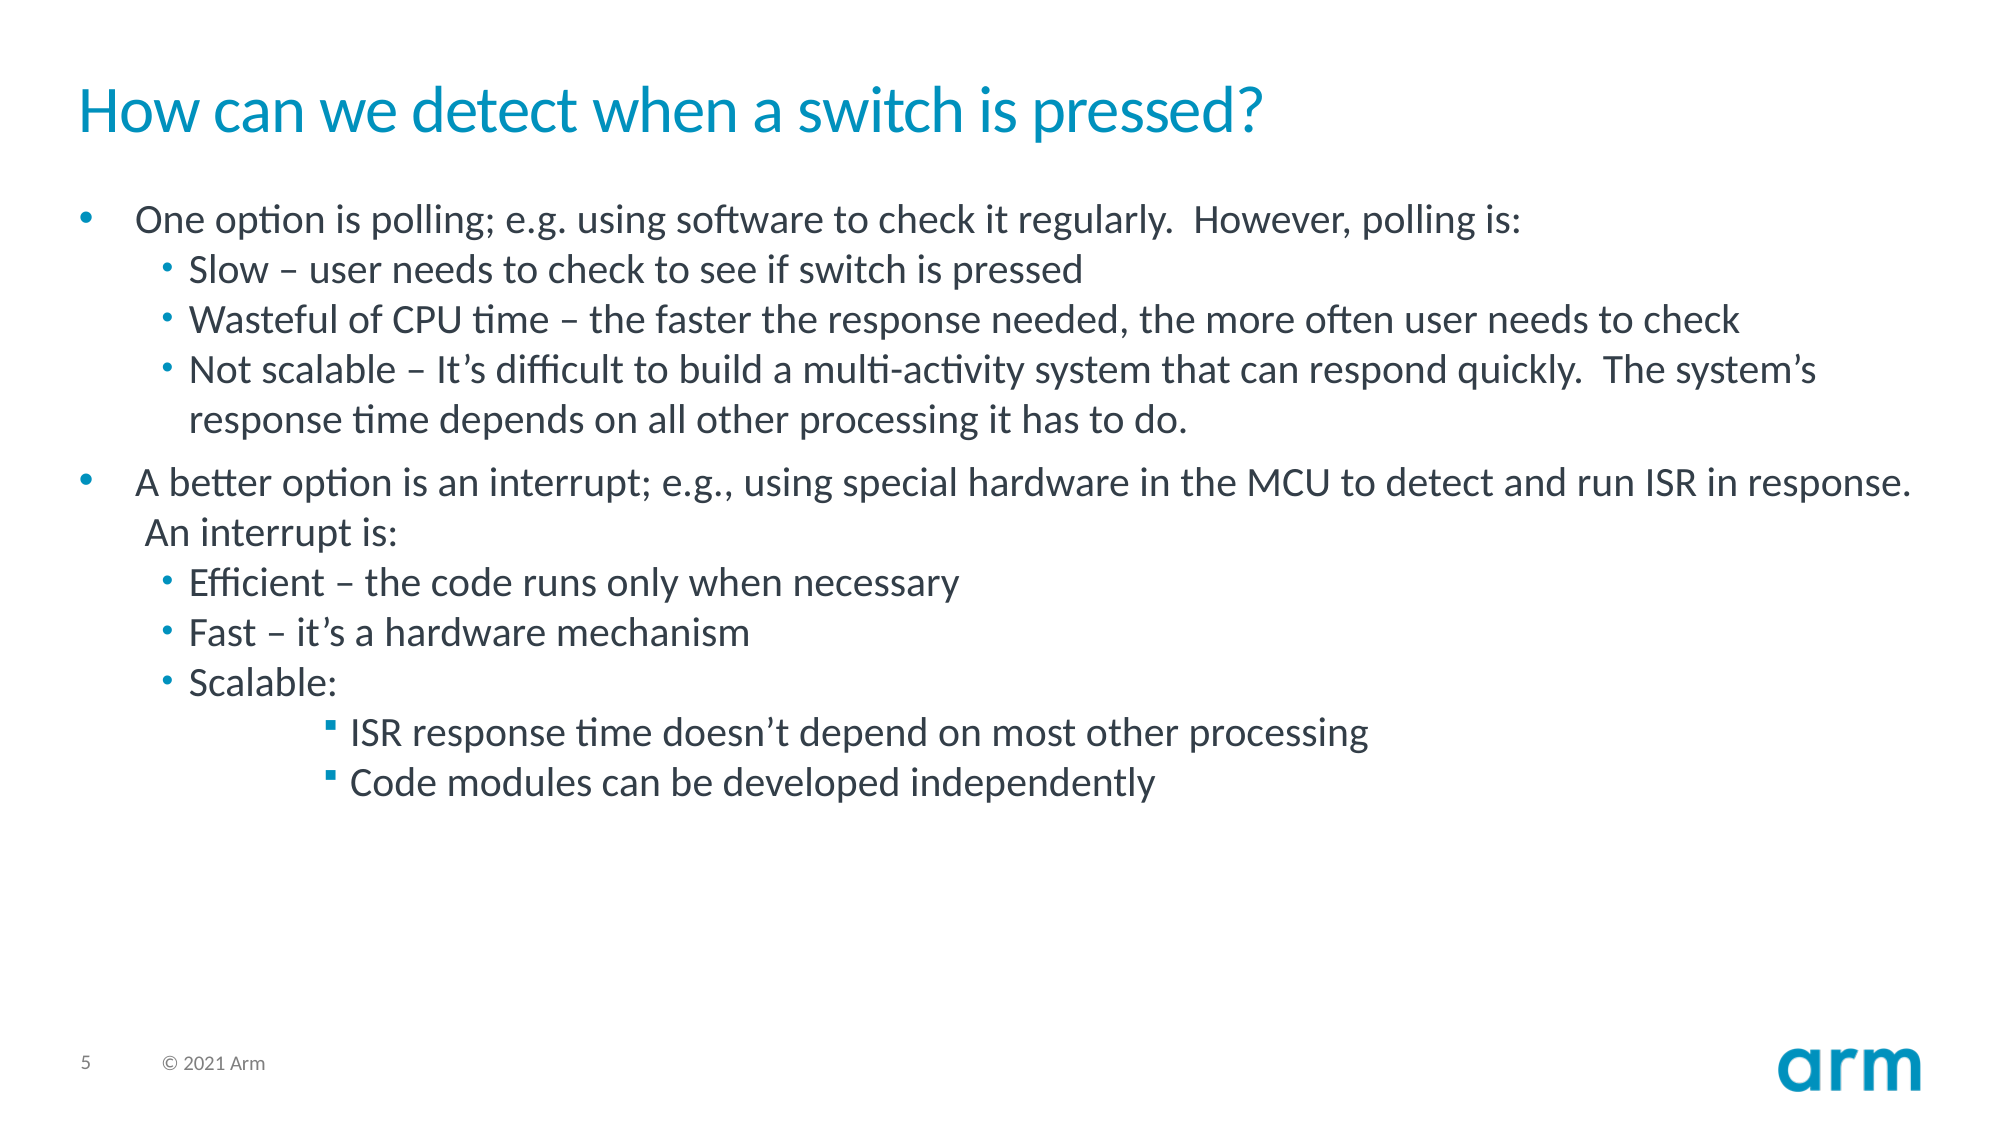

# How can we detect when a switch is pressed?
One option is polling; e.g. using software to check it regularly.  However, polling is:
Slow – user needs to check to see if switch is pressed
Wasteful of CPU time – the faster the response needed, the more often user needs to check
Not scalable – It’s difficult to build a multi-activity system that can respond quickly.  The system’s response time depends on all other processing it has to do.
A better option is an interrupt; e.g., using special hardware in the MCU to detect and run ISR in response.  An interrupt is:
Efficient – the code runs only when necessary
Fast – it’s a hardware mechanism
Scalable:
ISR response time doesn’t depend on most other processing
Code modules can be developed independently